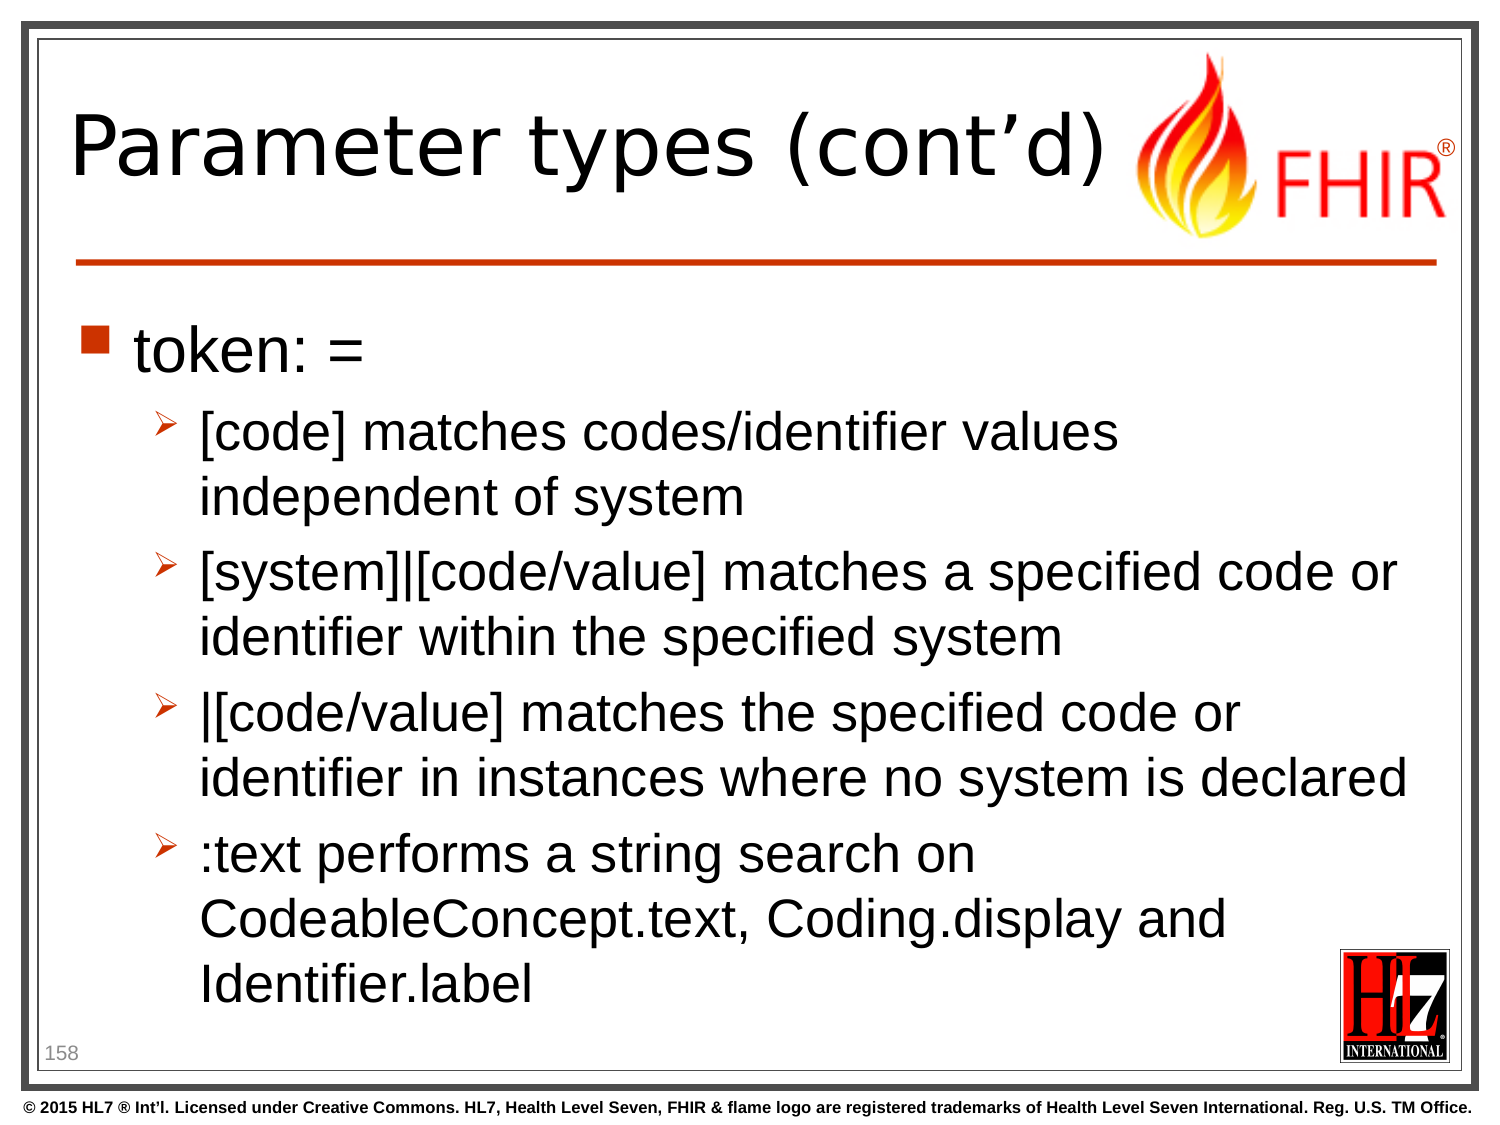

token: =
[code] matches codes/identifier values independent of system
[system]|[code/value] matches a specified code or identifier within the specified system
|[code/value] matches the specified code or identifier in instances where no system is declared
:text performs a string search on CodeableConcept.text, Coding.display and Identifier.label
# Parameter types (cont’d)
158